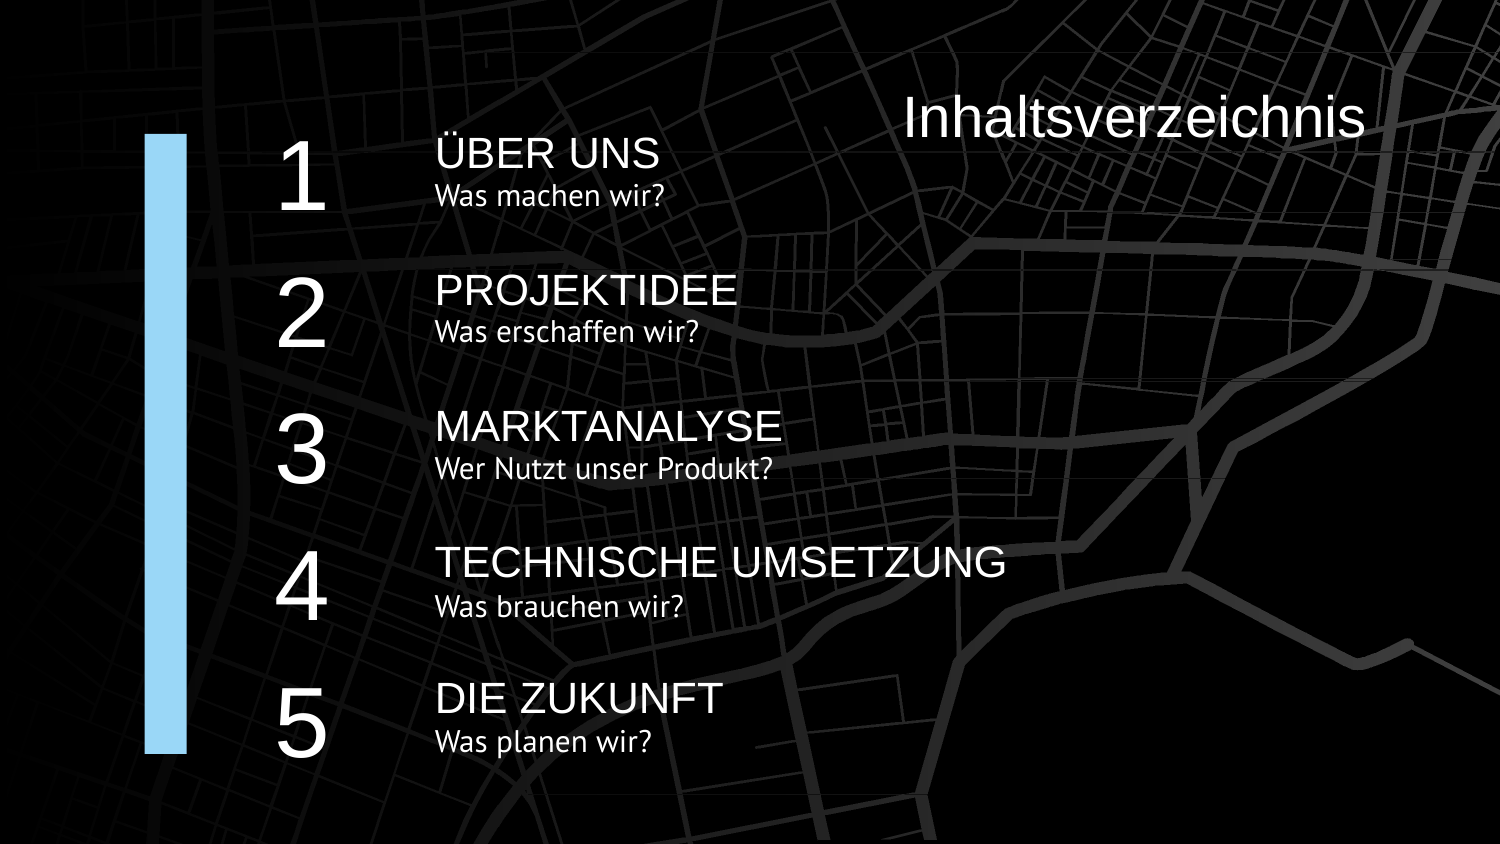

Inhaltsverzeichnis
1
# ÜBER UNS
Was machen wir?
2
PROJEKTIDEE
Was erschaffen wir?
3
MARKTANALYSE

Wer Nutzt unser Produkt?
4
TECHNISCHE UMSETZUNG
Was brauchen wir?
5
DIE ZUKUNFT
Was planen wir?